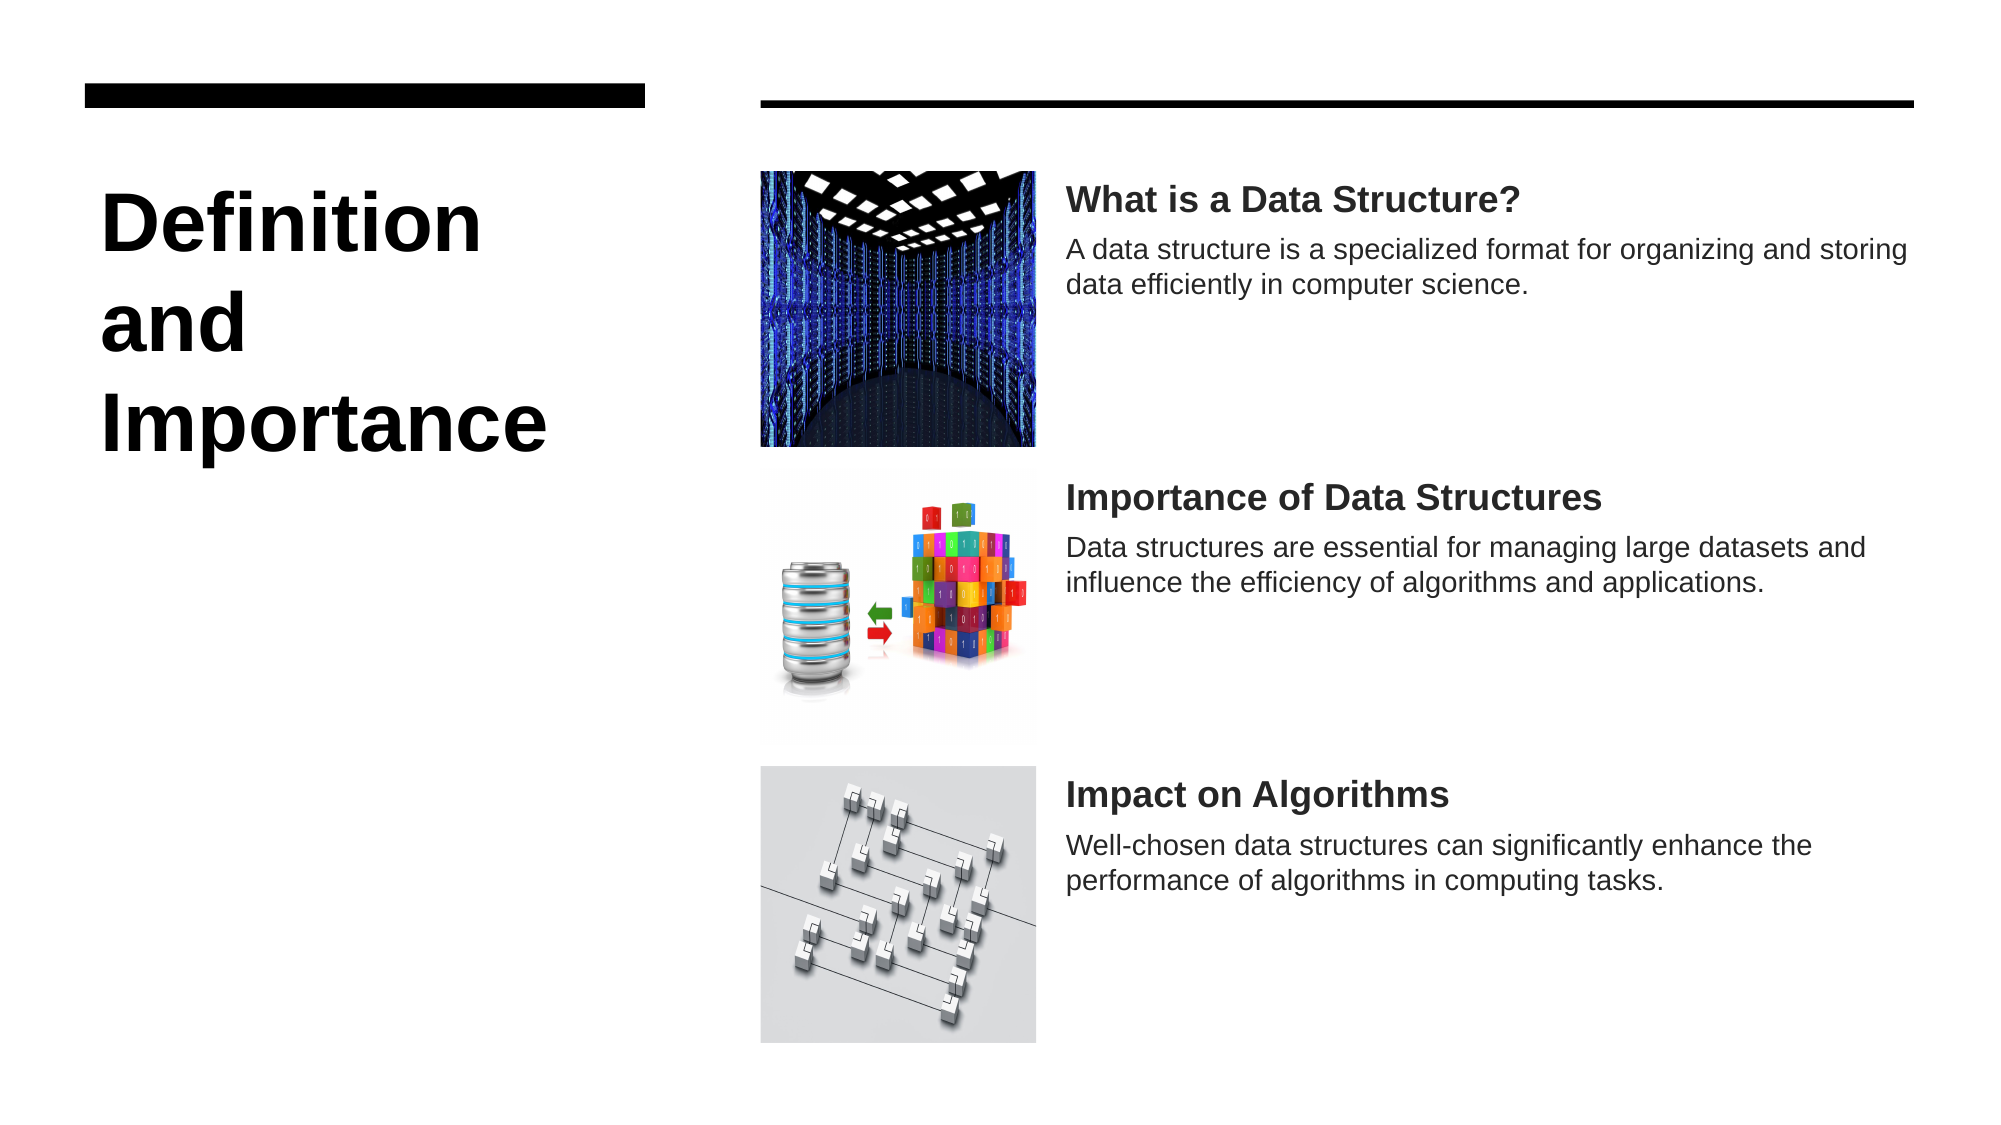

# Definition and Importance
What is a Data Structure?
A data structure is a specialized format for organizing and storing data efficiently in computer science.
Importance of Data Structures
Data structures are essential for managing large datasets and influence the efficiency of algorithms and applications.
Impact on Algorithms
Well-chosen data structures can significantly enhance the performance of algorithms in computing tasks.